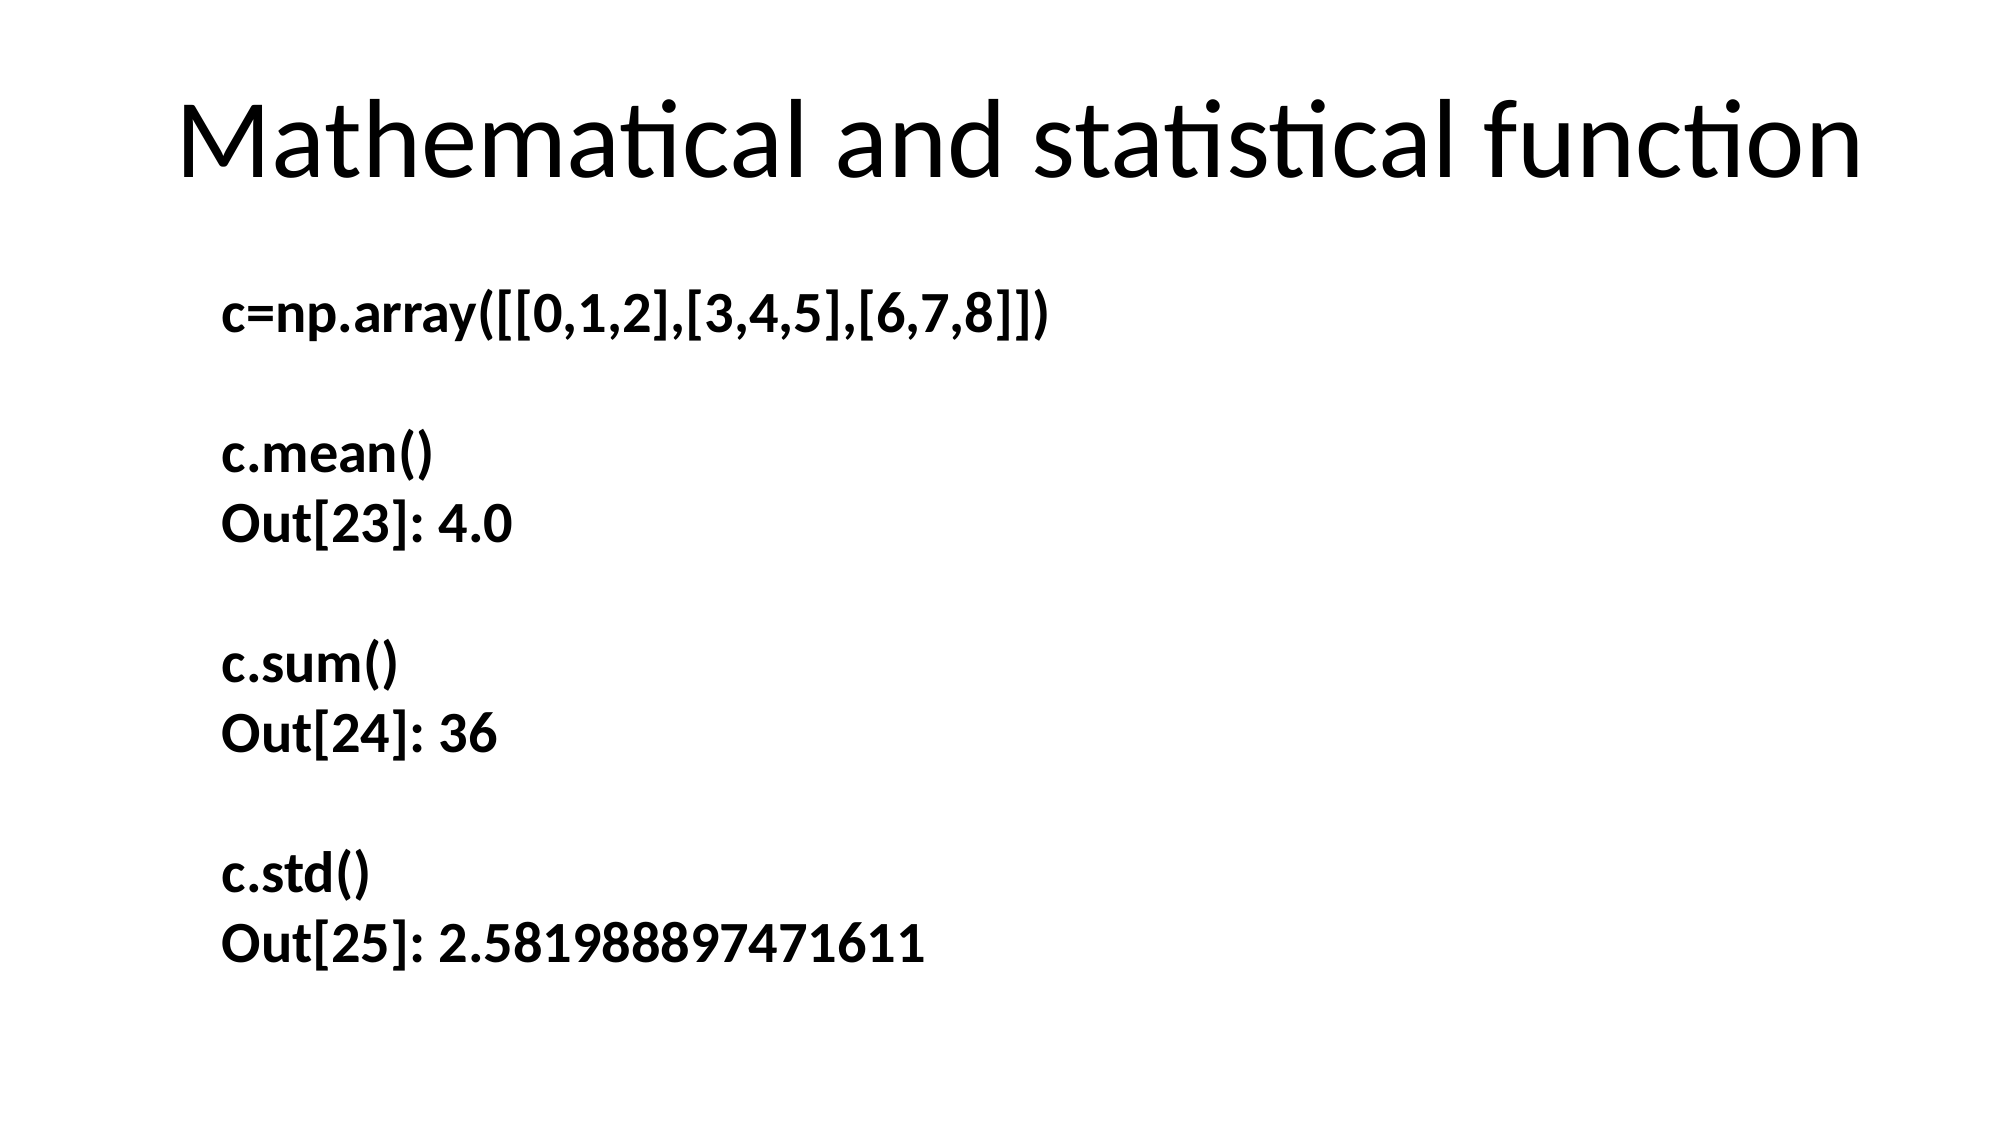

Mathematical and statistical function

c=np.array([[0,1,2],[3,4,5],[6,7,8]])

c.mean()
Out[23]: 4.0

c.sum()
Out[24]: 36

c.std()
Out[25]: 2.581988897471611